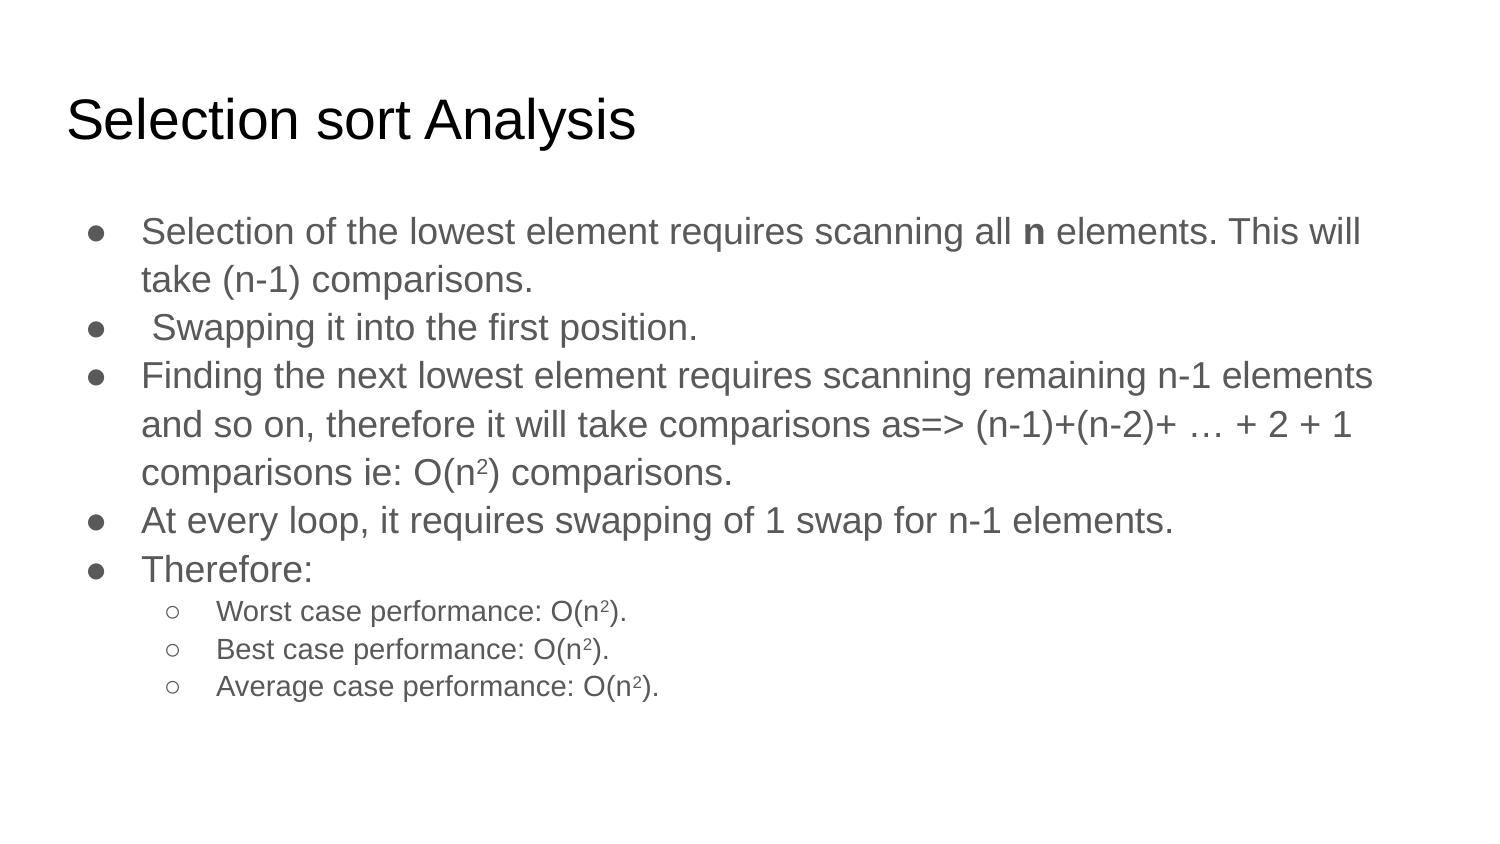

# Selection sort Analysis
Selection of the lowest element requires scanning all n elements. This will take (n-1) comparisons.
 Swapping it into the first position.
Finding the next lowest element requires scanning remaining n-1 elements and so on, therefore it will take comparisons as=> (n-1)+(n-2)+ … + 2 + 1 comparisons ie: O(n2) comparisons.
At every loop, it requires swapping of 1 swap for n-1 elements.
Therefore:
Worst case performance: O(n2).
Best case performance: O(n2).
Average case performance: O(n2).